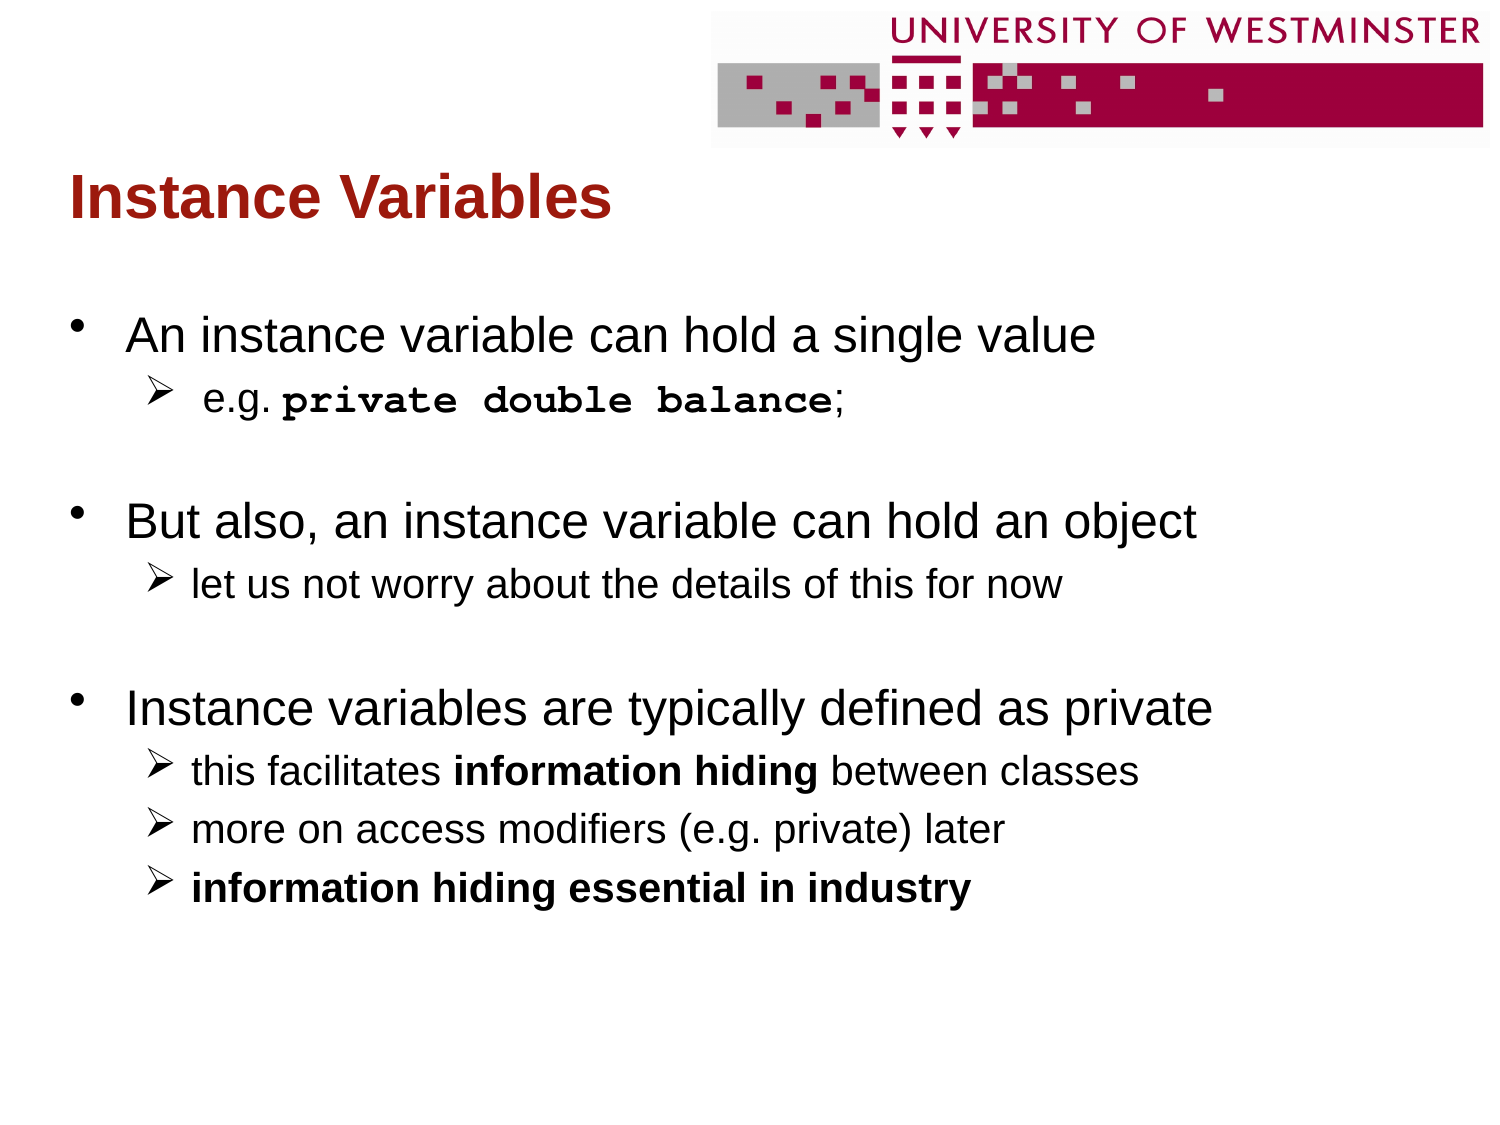

# Instance Variables
An instance variable can hold a single value
 e.g. private double balance;

But also, an instance variable can hold an object
let us not worry about the details of this for now

Instance variables are typically defined as private
this facilitates information hiding between classes
more on access modifiers (e.g. private) later
information hiding essential in industry